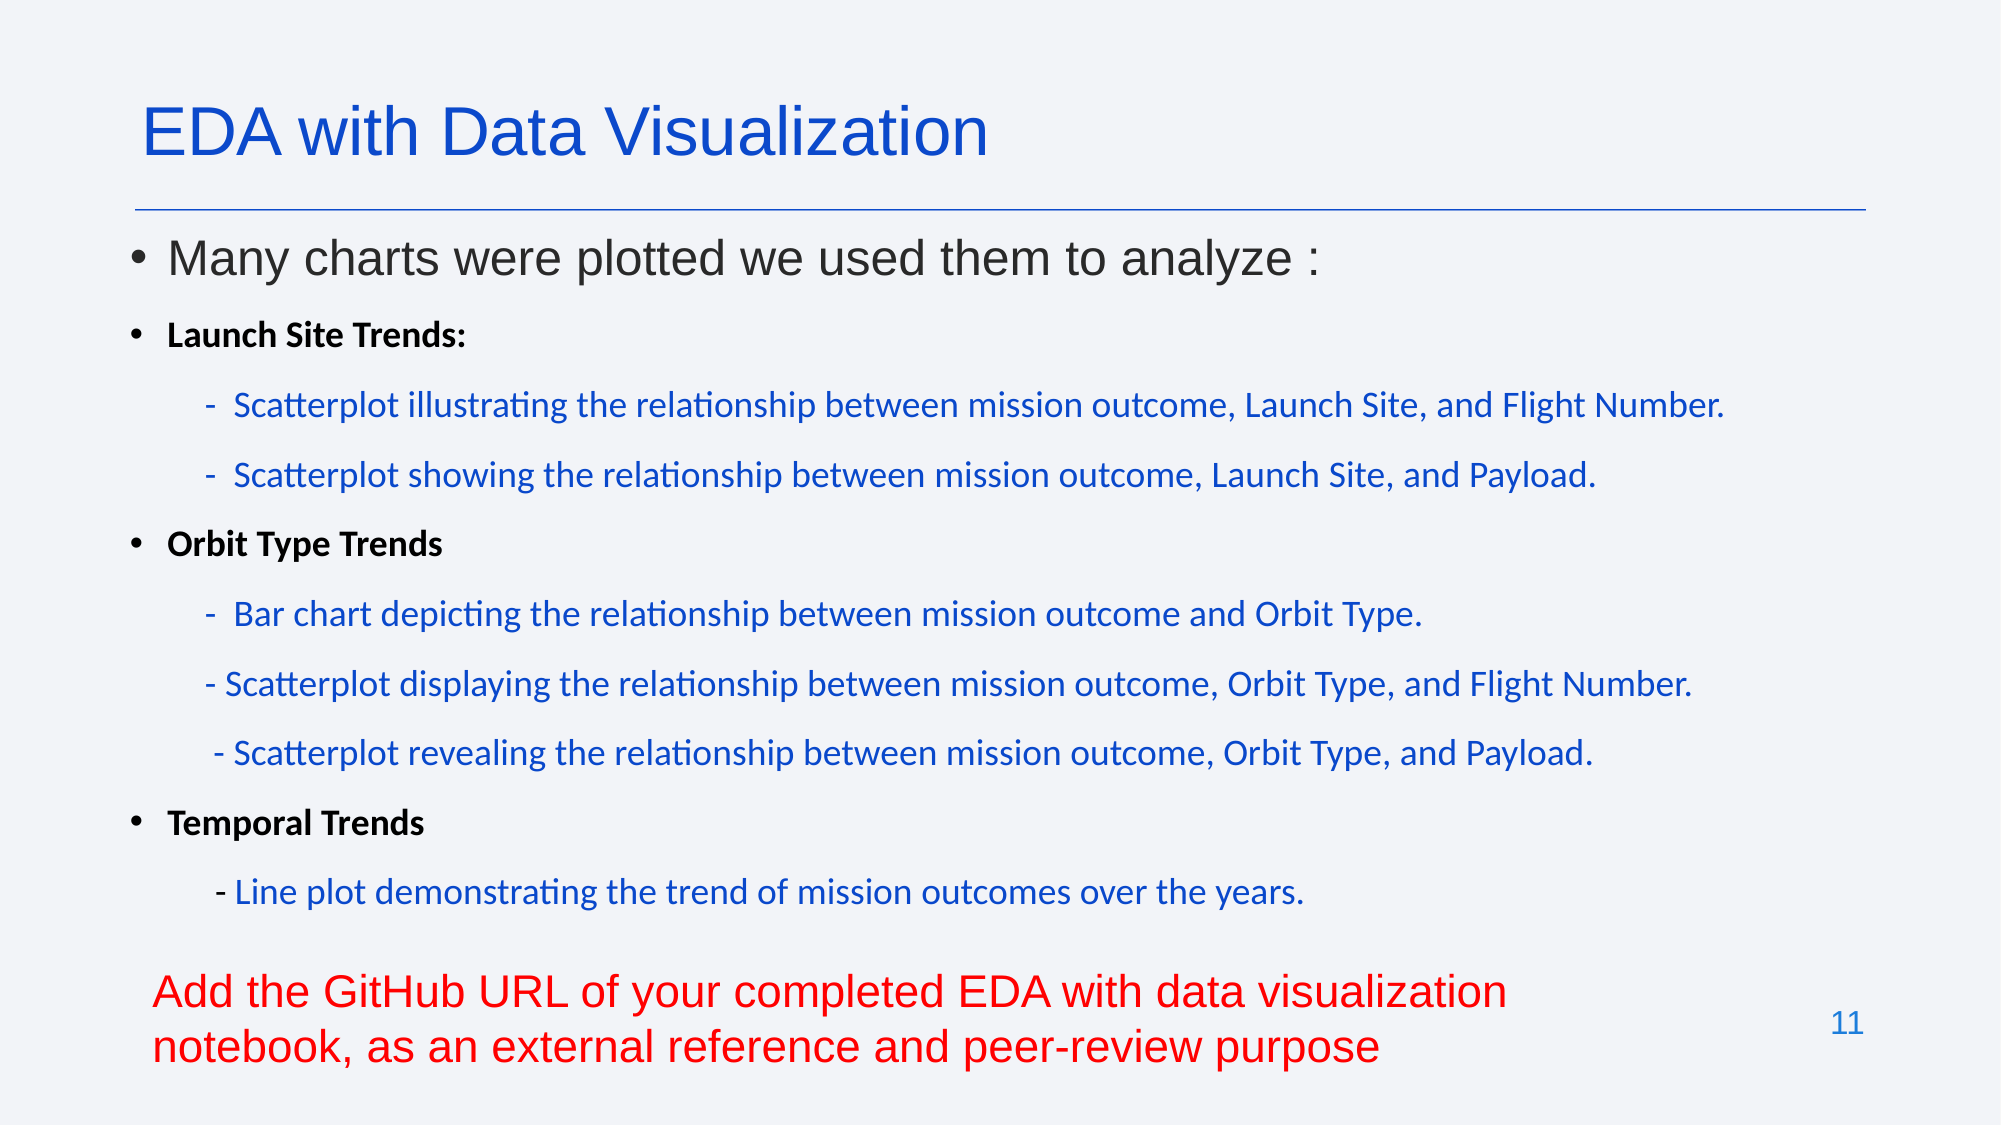

EDA with Data Visualization
Many charts were plotted we used them to analyze :
Launch Site Trends:
-  Scatterplot illustrating the relationship between mission outcome, Launch Site, and Flight Number.
-  Scatterplot showing the relationship between mission outcome, Launch Site, and Payload.
Orbit Type Trends
-  Bar chart depicting the relationship between mission outcome and Orbit Type.
- Scatterplot displaying the relationship between mission outcome, Orbit Type, and Flight Number.
 - Scatterplot revealing the relationship between mission outcome, Orbit Type, and Payload.
Temporal Trends
          - Line plot demonstrating the trend of mission outcomes over the years.
Add the GitHub URL of your completed EDA with data visualization notebook, as an external reference and peer-review purpose

11